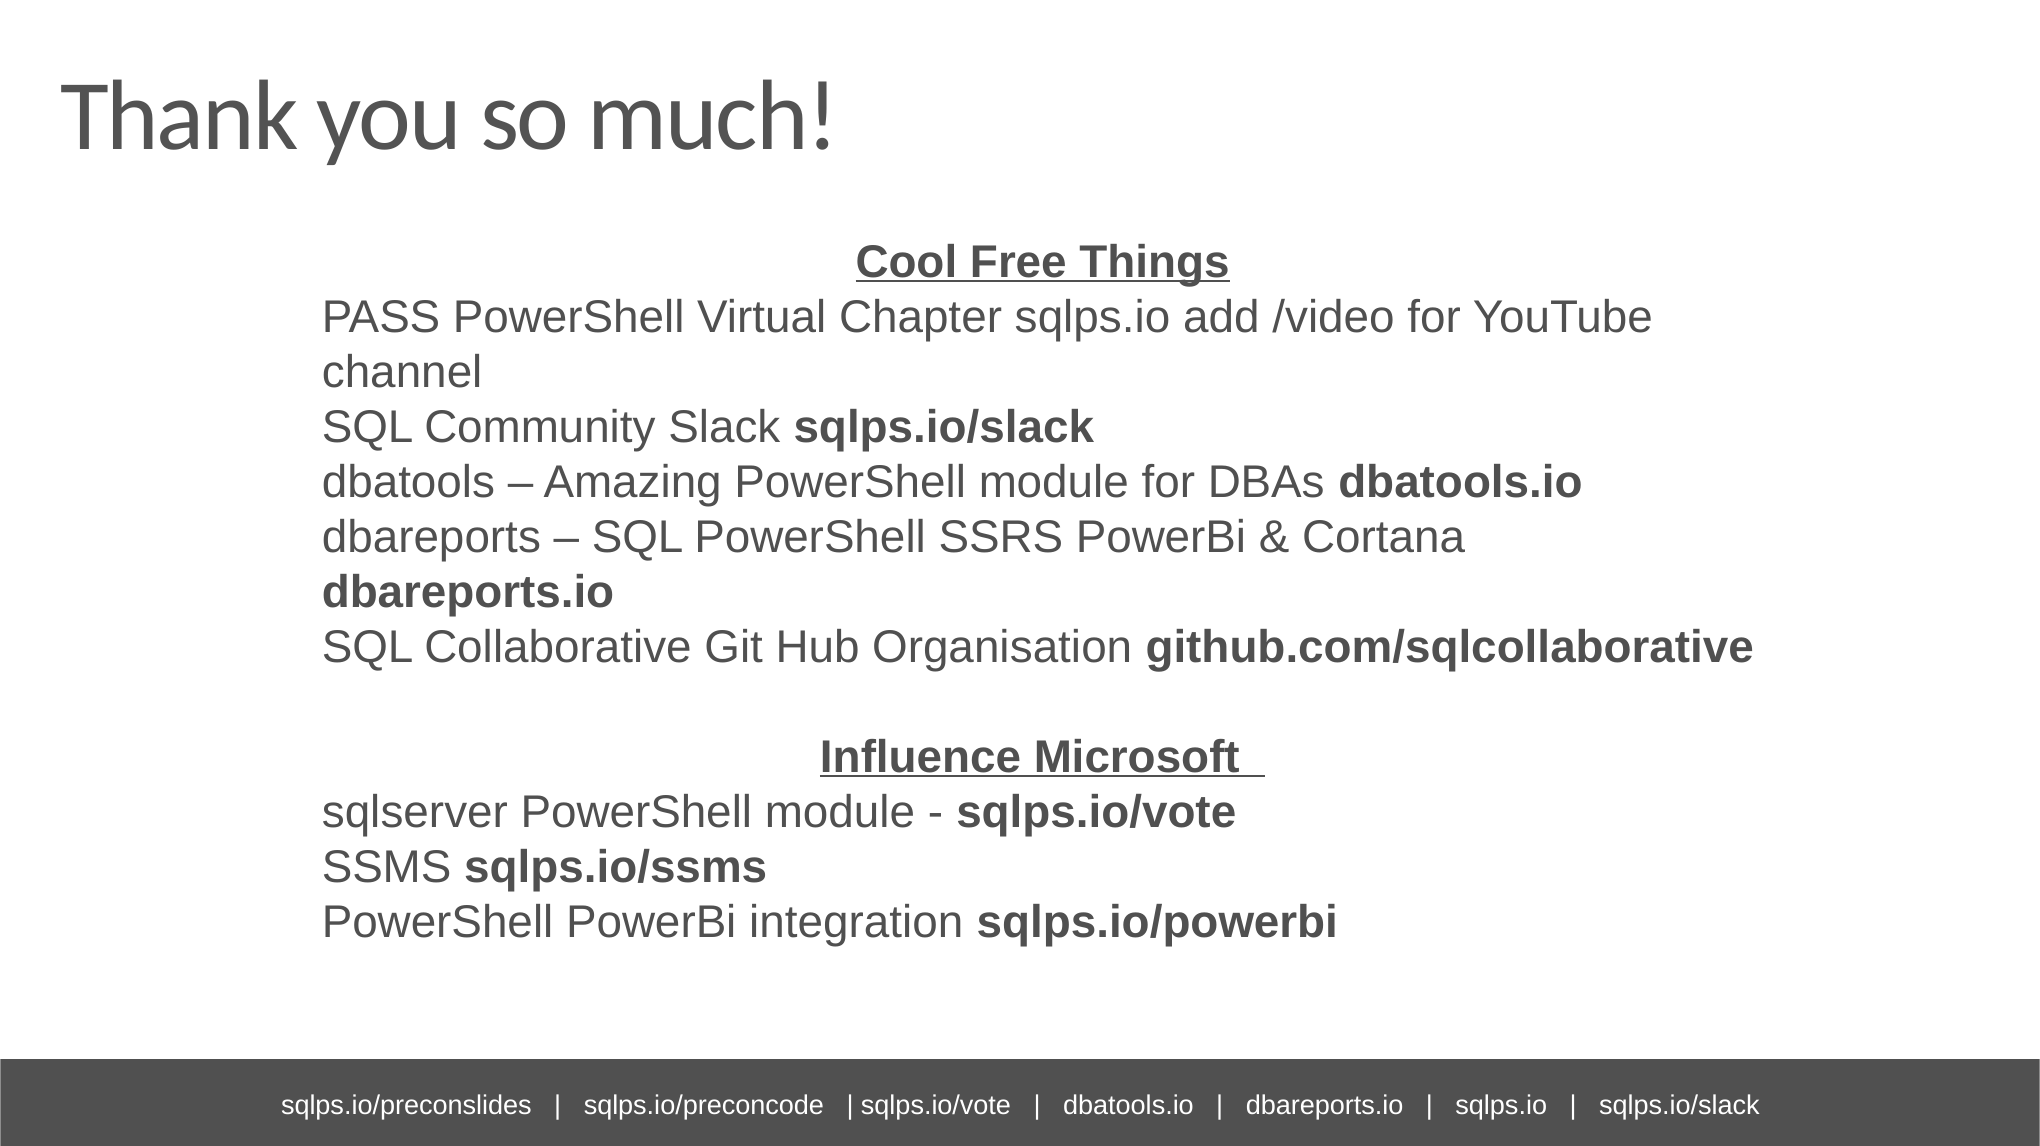

# Thank you so much!
Cool Free Things
PASS PowerShell Virtual Chapter sqlps.io add /video for YouTube channel
SQL Community Slack sqlps.io/slack
dbatools – Amazing PowerShell module for DBAs dbatools.io
dbareports – SQL PowerShell SSRS PowerBi & Cortana dbareports.io
SQL Collaborative Git Hub Organisation github.com/sqlcollaborative

Influence Microsoft
sqlserver PowerShell module - sqlps.io/vote
SSMS sqlps.io/ssms
PowerShell PowerBi integration sqlps.io/powerbi